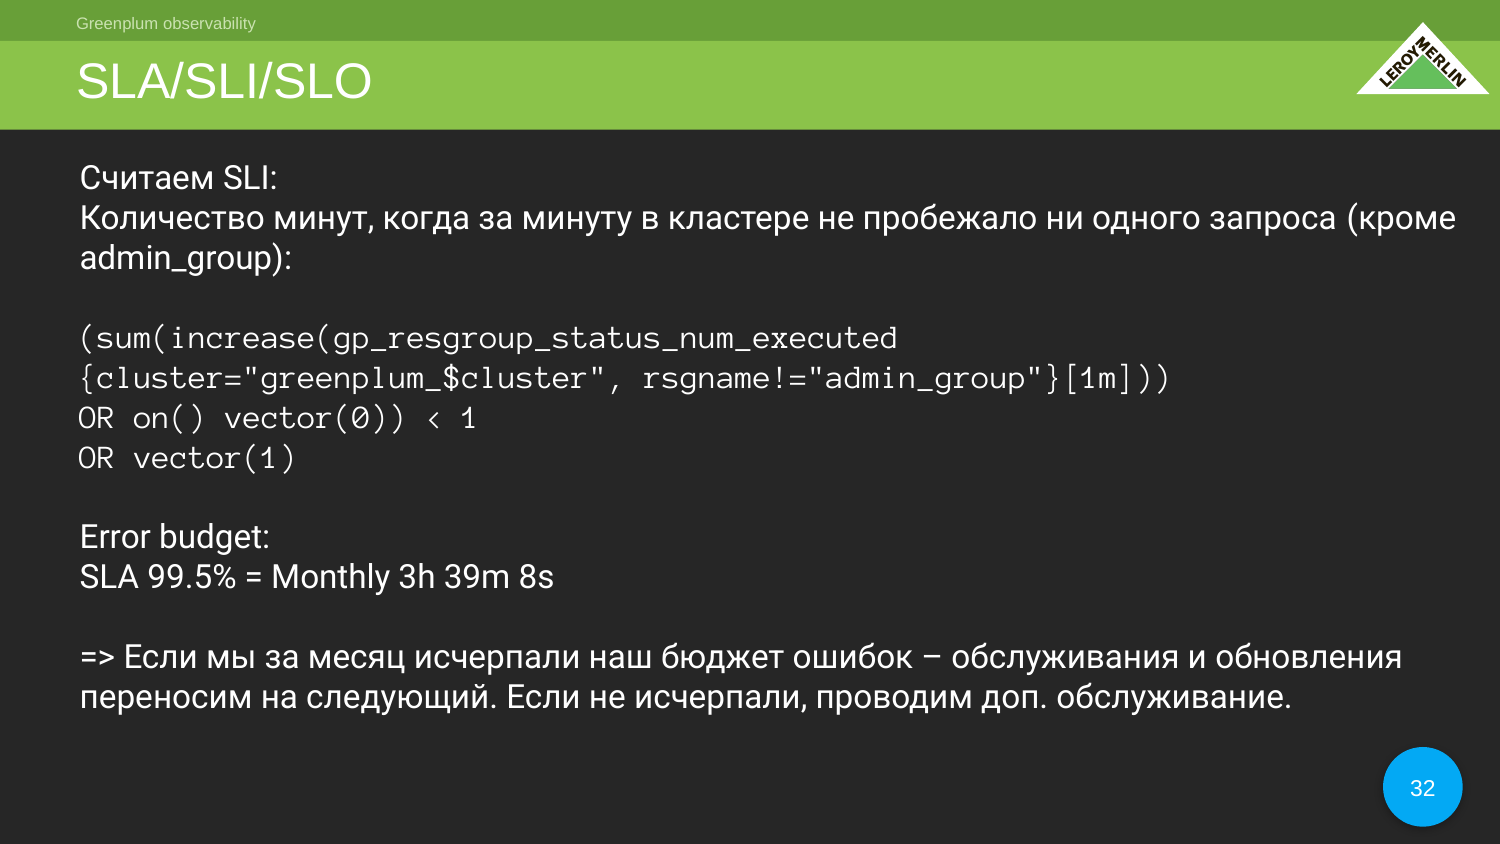

# SLA/SLI/SLO
Считаем SLI:
Количество минут, когда за минуту в кластере не пробежало ни одного запроса (кроме admin_group):

(sum(increase(gp_resgroup_status_num_executed
{cluster="greenplum_$cluster", rsgname!="admin_group"}[1m]))
OR on() vector(0)) < 1
OR vector(1)

Error budget:
SLA 99.5% = Monthly 3h 39m 8s

=> Если мы за месяц исчерпали наш бюджет ошибок – обслуживания и обновления переносим на следующий. Если не исчерпали, проводим доп. обслуживание.
32